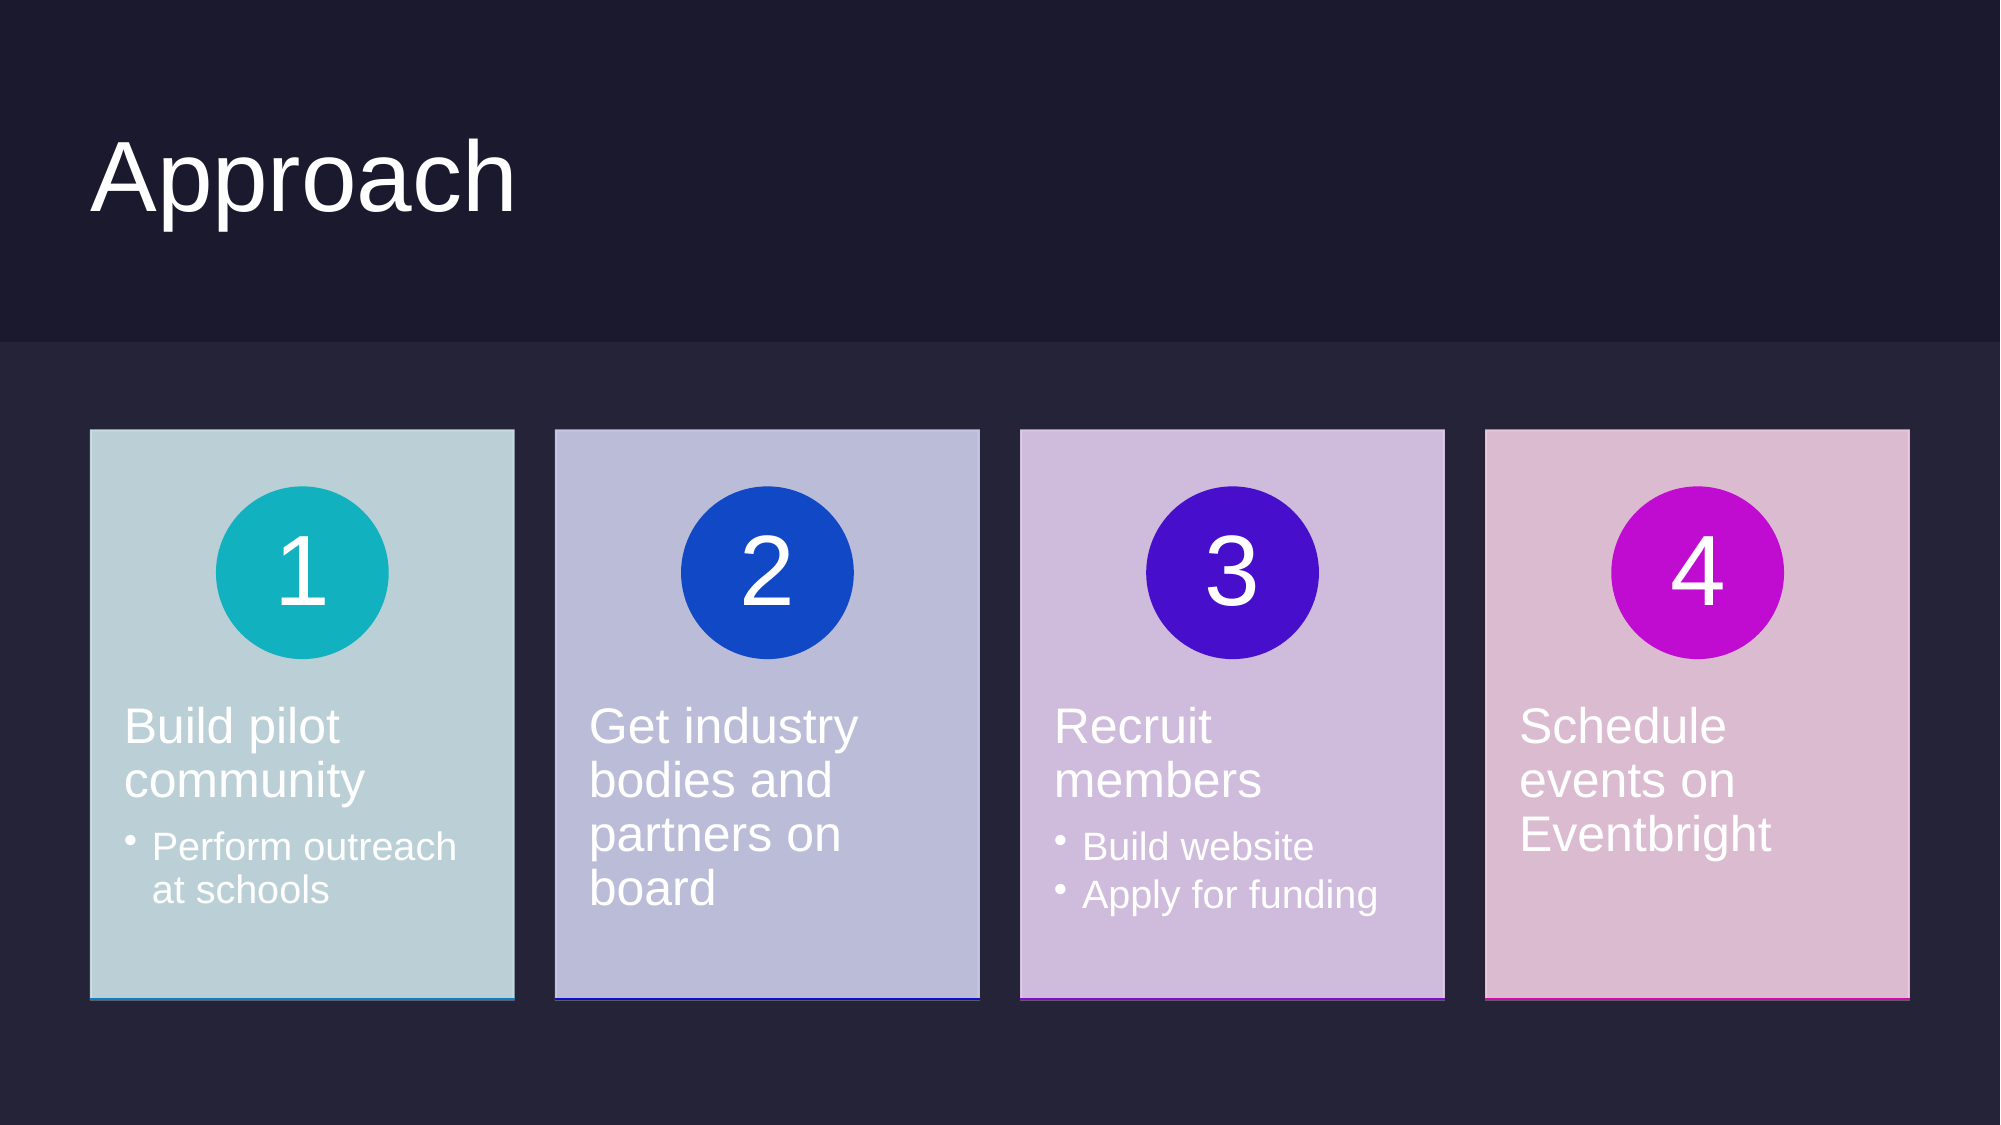

# Approach

Build pilot community
Perform outreach at schools
1
Get industry bodies and partners on board
2
Recruit members
Build website
Apply for funding
3
Schedule events on Eventbright
4